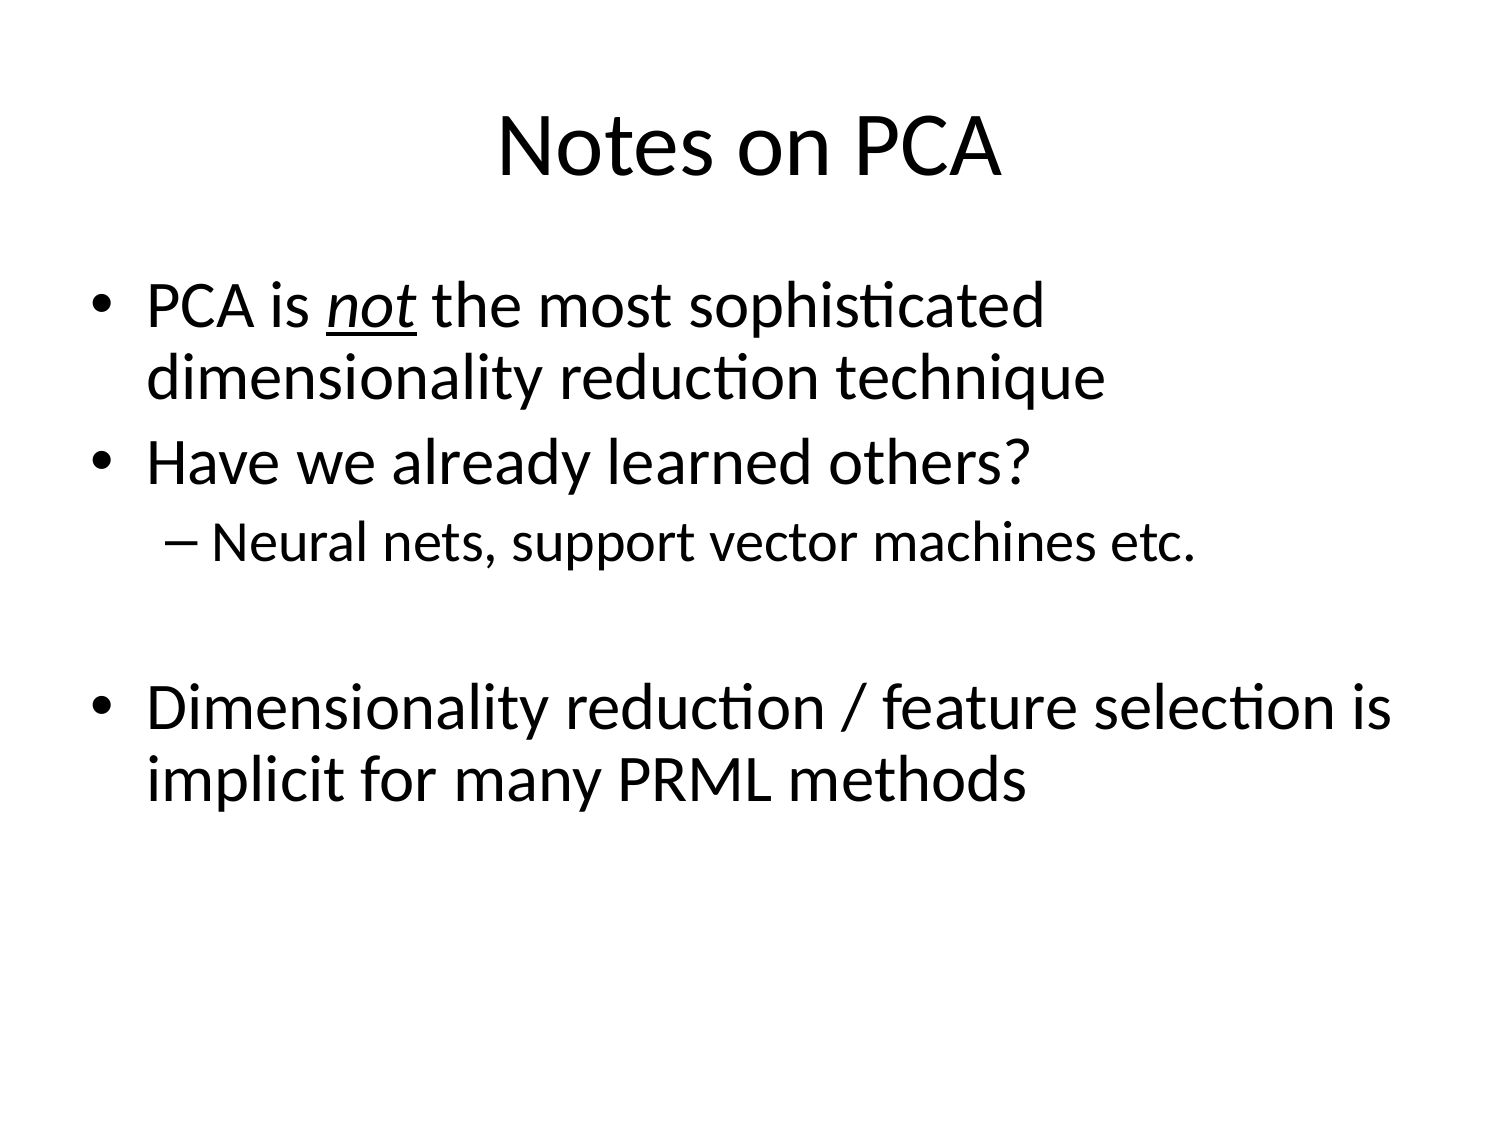

# Notes on PCA
PCA is not the most sophisticated dimensionality reduction technique
Have we already learned others?
Neural nets, support vector machines etc.

Dimensionality reduction / feature selection is implicit for many PRML methods